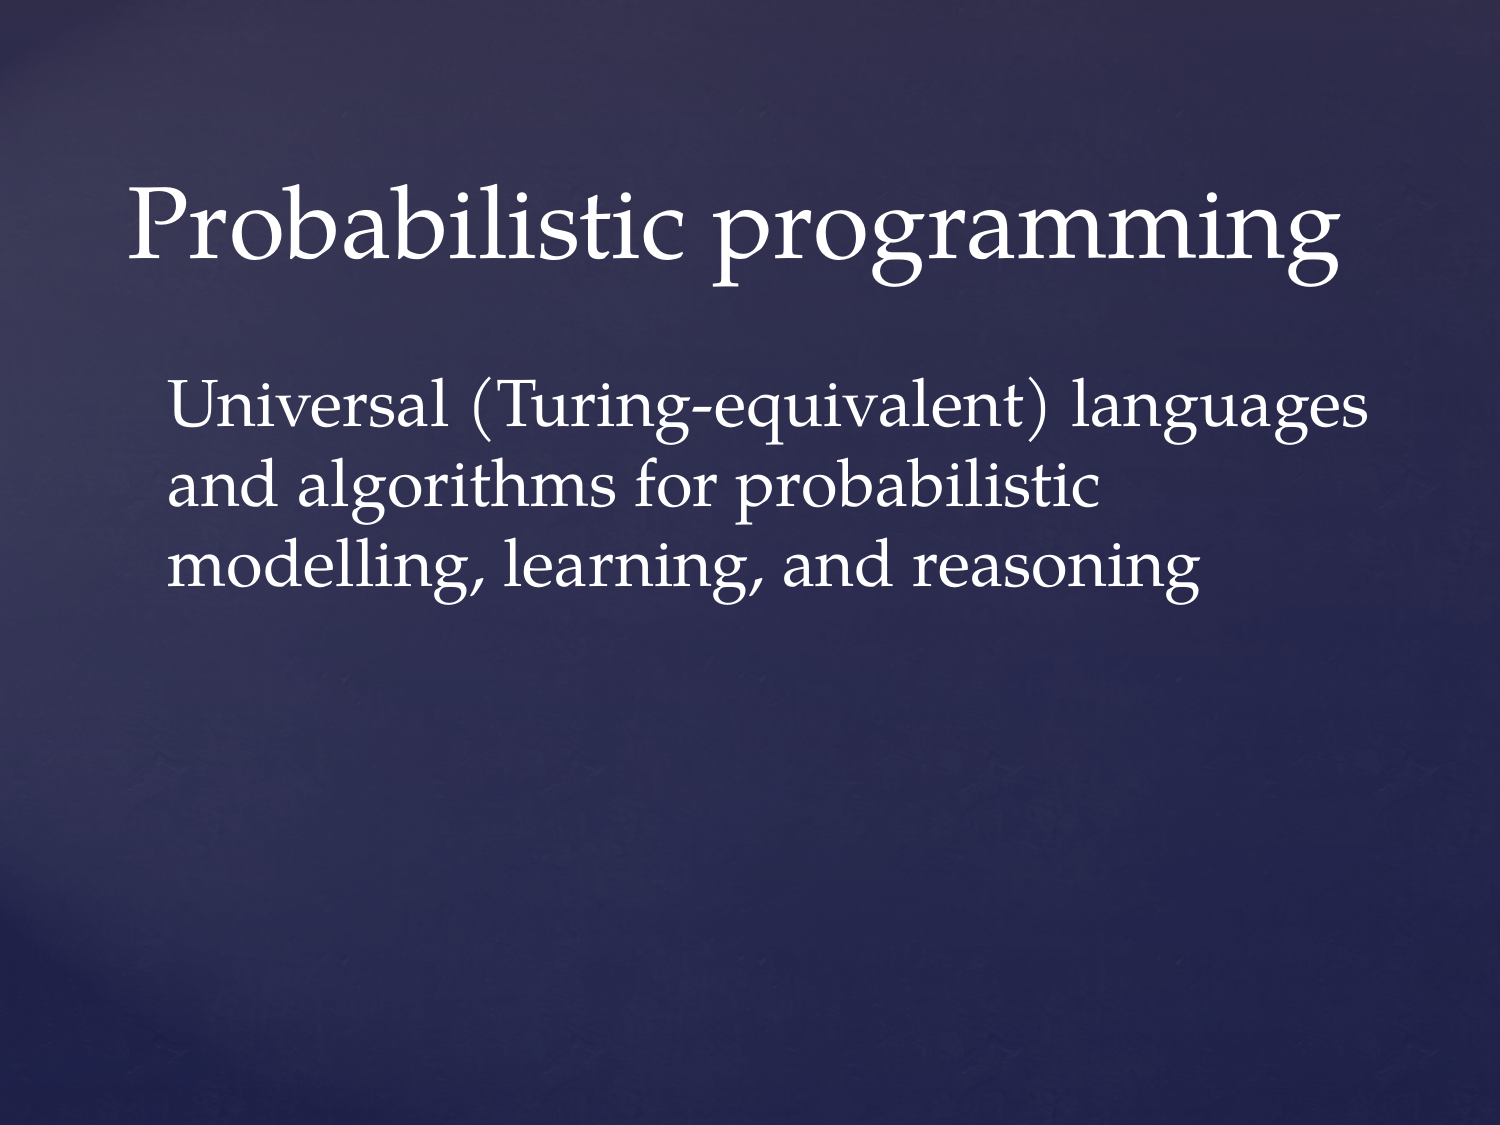

# Probabilistic programming
Universal (Turing-equivalent) languages and algorithms for probabilistic modelling, learning, and reasoning